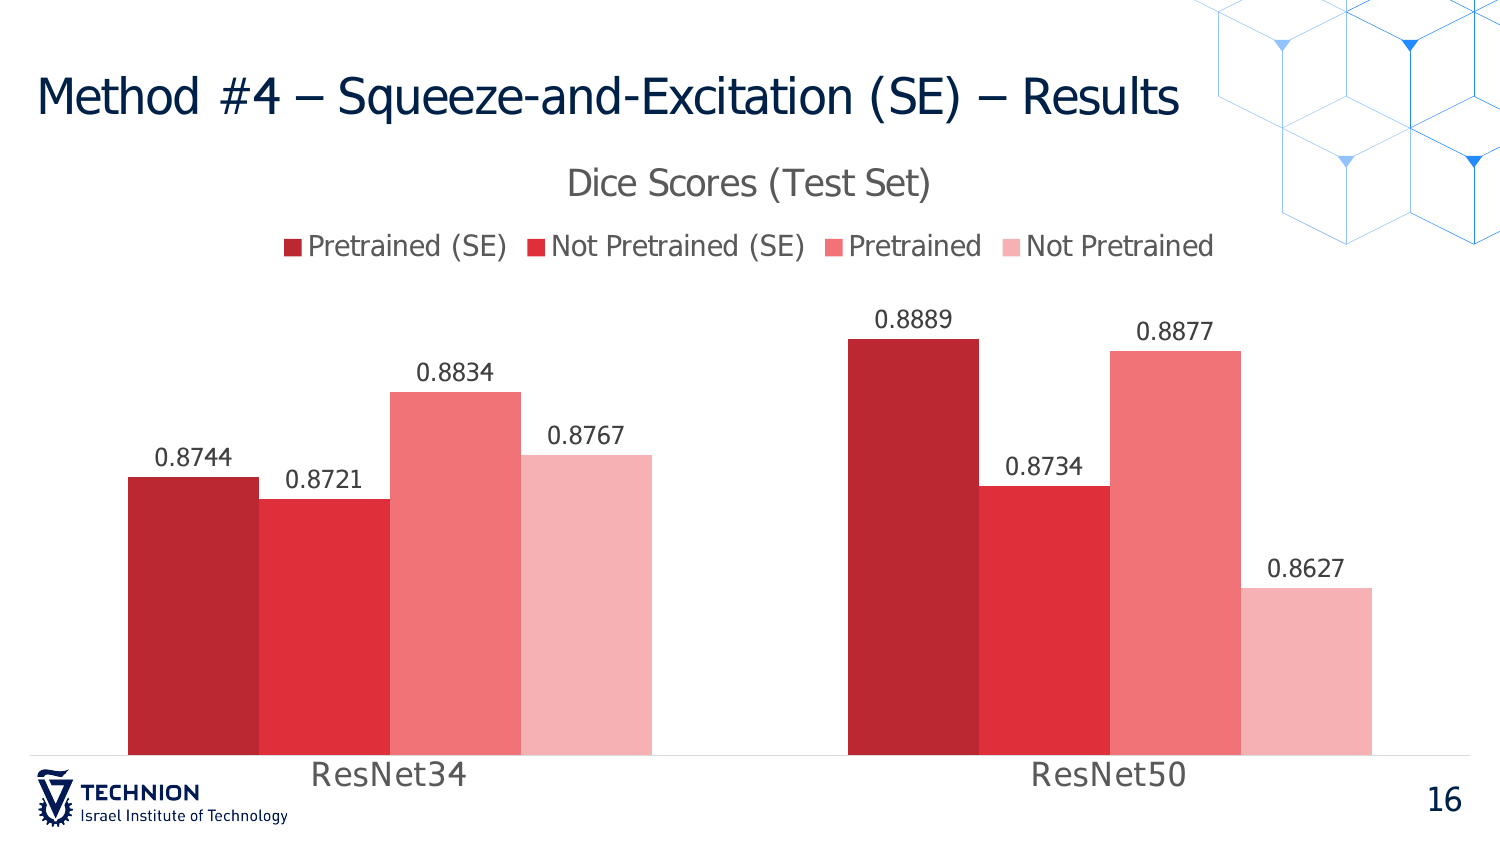

Method #4 – Squeeze-and-Excitation (SE) – Results

### Chart: Dice Scores (Test Set)

| Category | Pretrained (SE) | Not Pretrained (SE) | Pretrained | Not Pretrained |
|---|---|---|---|---|
| ResNet34 | 0.8744 | 0.8721 | 0.8834 | 0.8767 |
| ResNet50 | 0.8889 | 0.8734 | 0.8877 | 0.8627 |
16